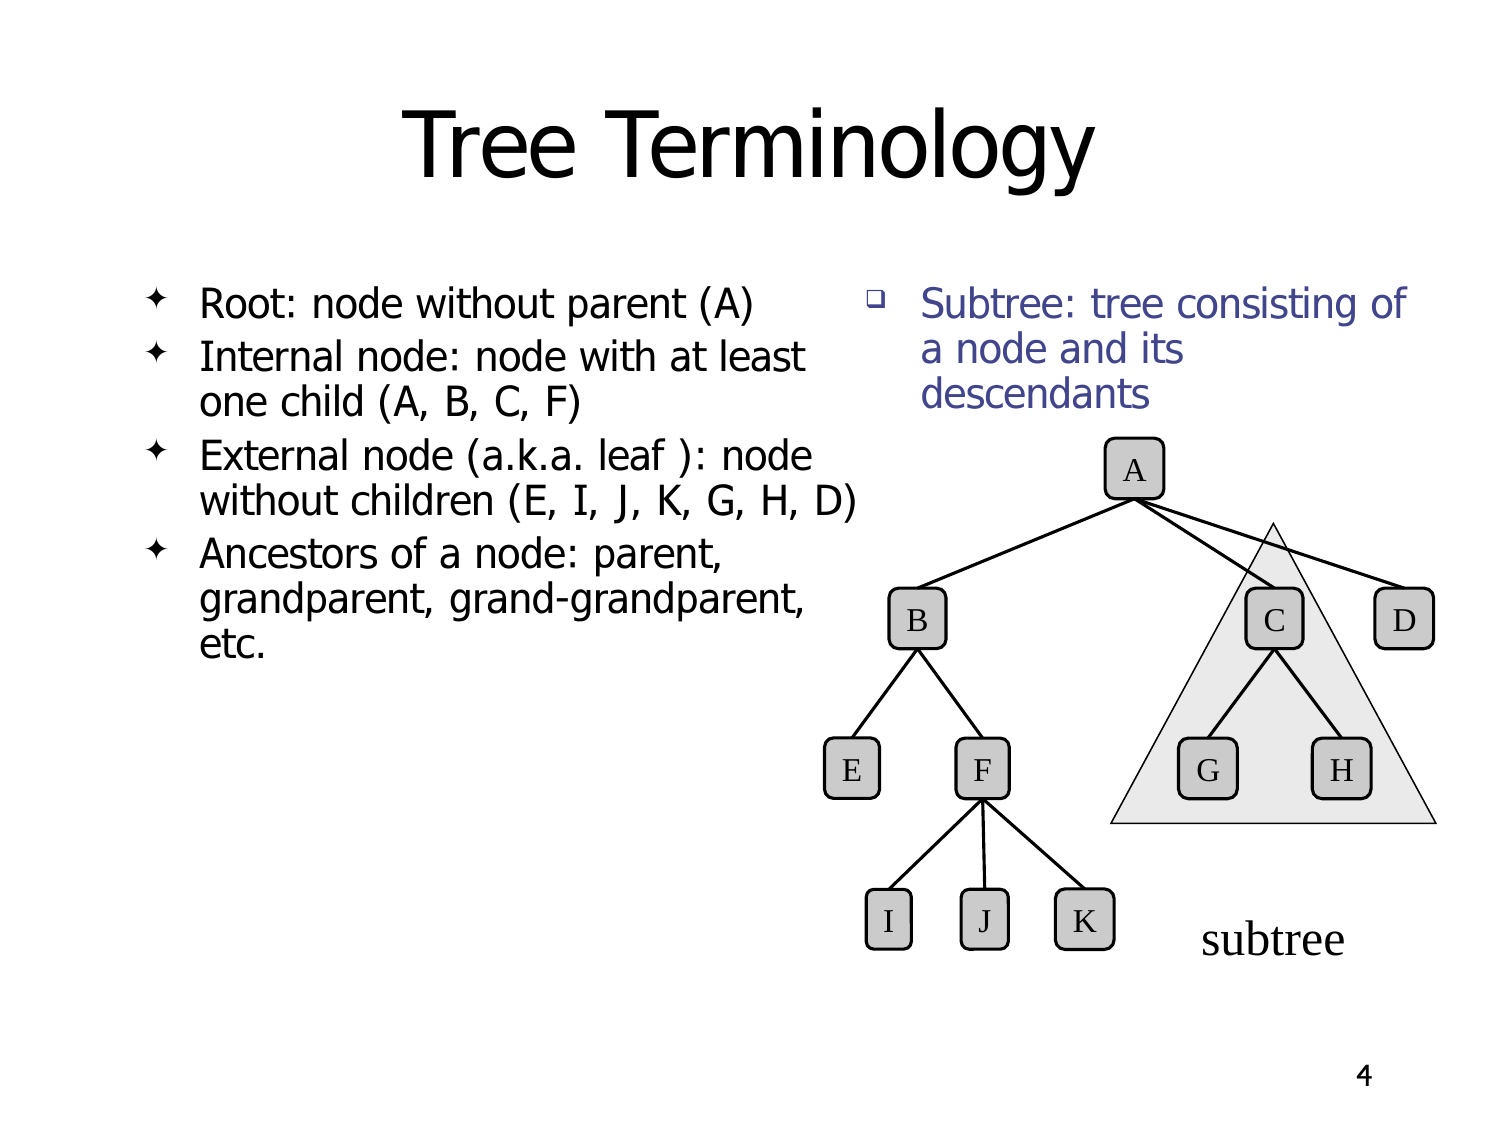

# Tree Terminology
Root: node without parent (A)
Internal node: node with at least one child (A, B, C, F)
External node (a.k.a. leaf ): node without children (E, I, J, K, G, H, D)
Ancestors of a node: parent, grandparent, grand-grandparent, etc.
Subtree: tree consisting of a node and its descendants
A
C
D
B
E
G
H
F
K
I
J
subtree
4